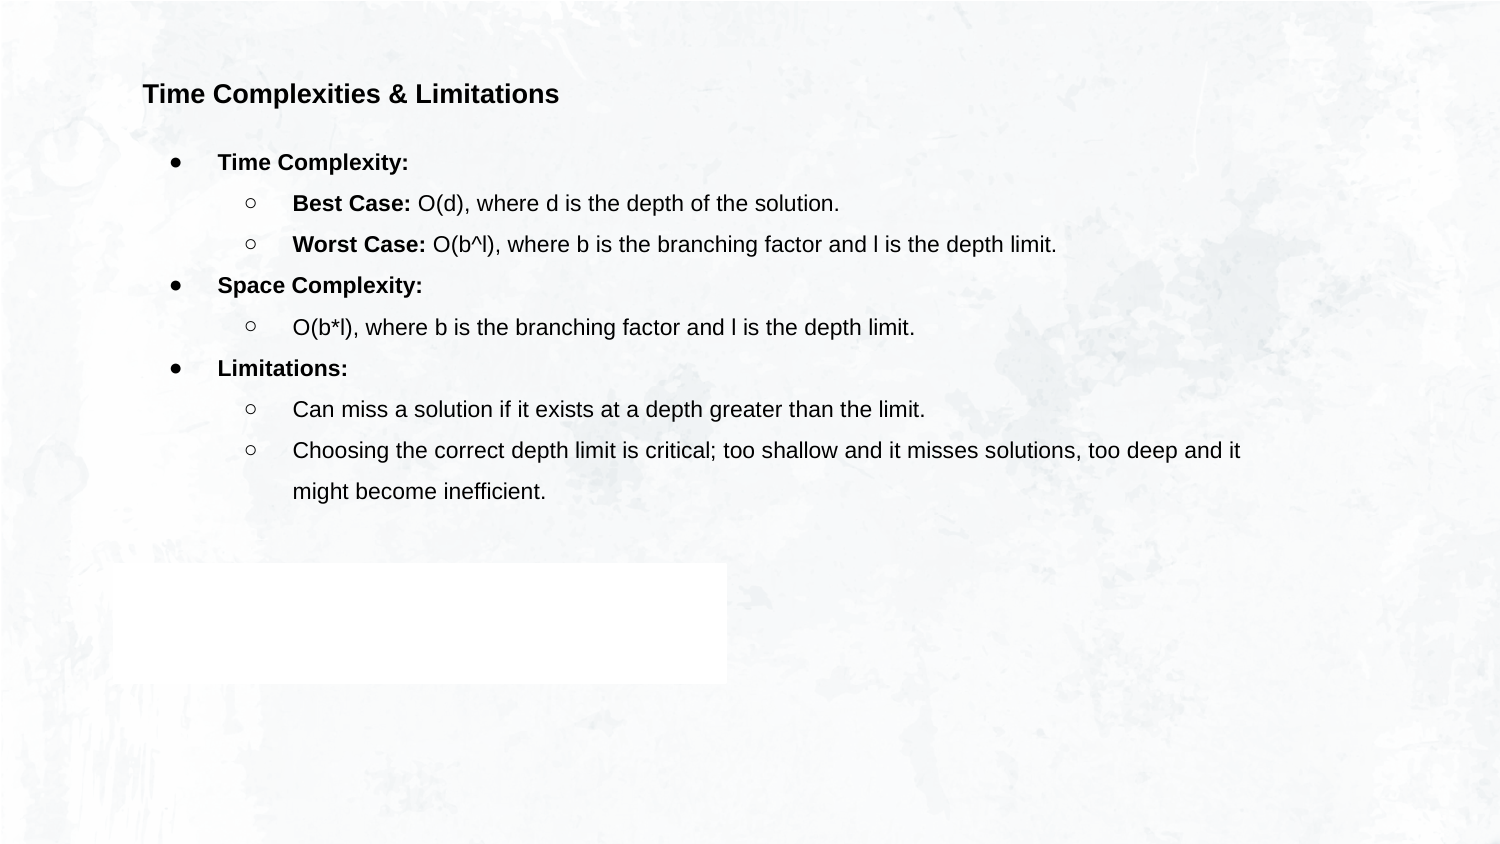

Time Complexities & Limitations
Time Complexity:
Best Case: O(d), where d is the depth of the solution.
Worst Case: O(b^l), where b is the branching factor and l is the depth limit.
Space Complexity:
O(b*l), where b is the branching factor and l is the depth limit.
Limitations:
Can miss a solution if it exists at a depth greater than the limit.
Choosing the correct depth limit is critical; too shallow and it misses solutions, too deep and it might become inefficient.